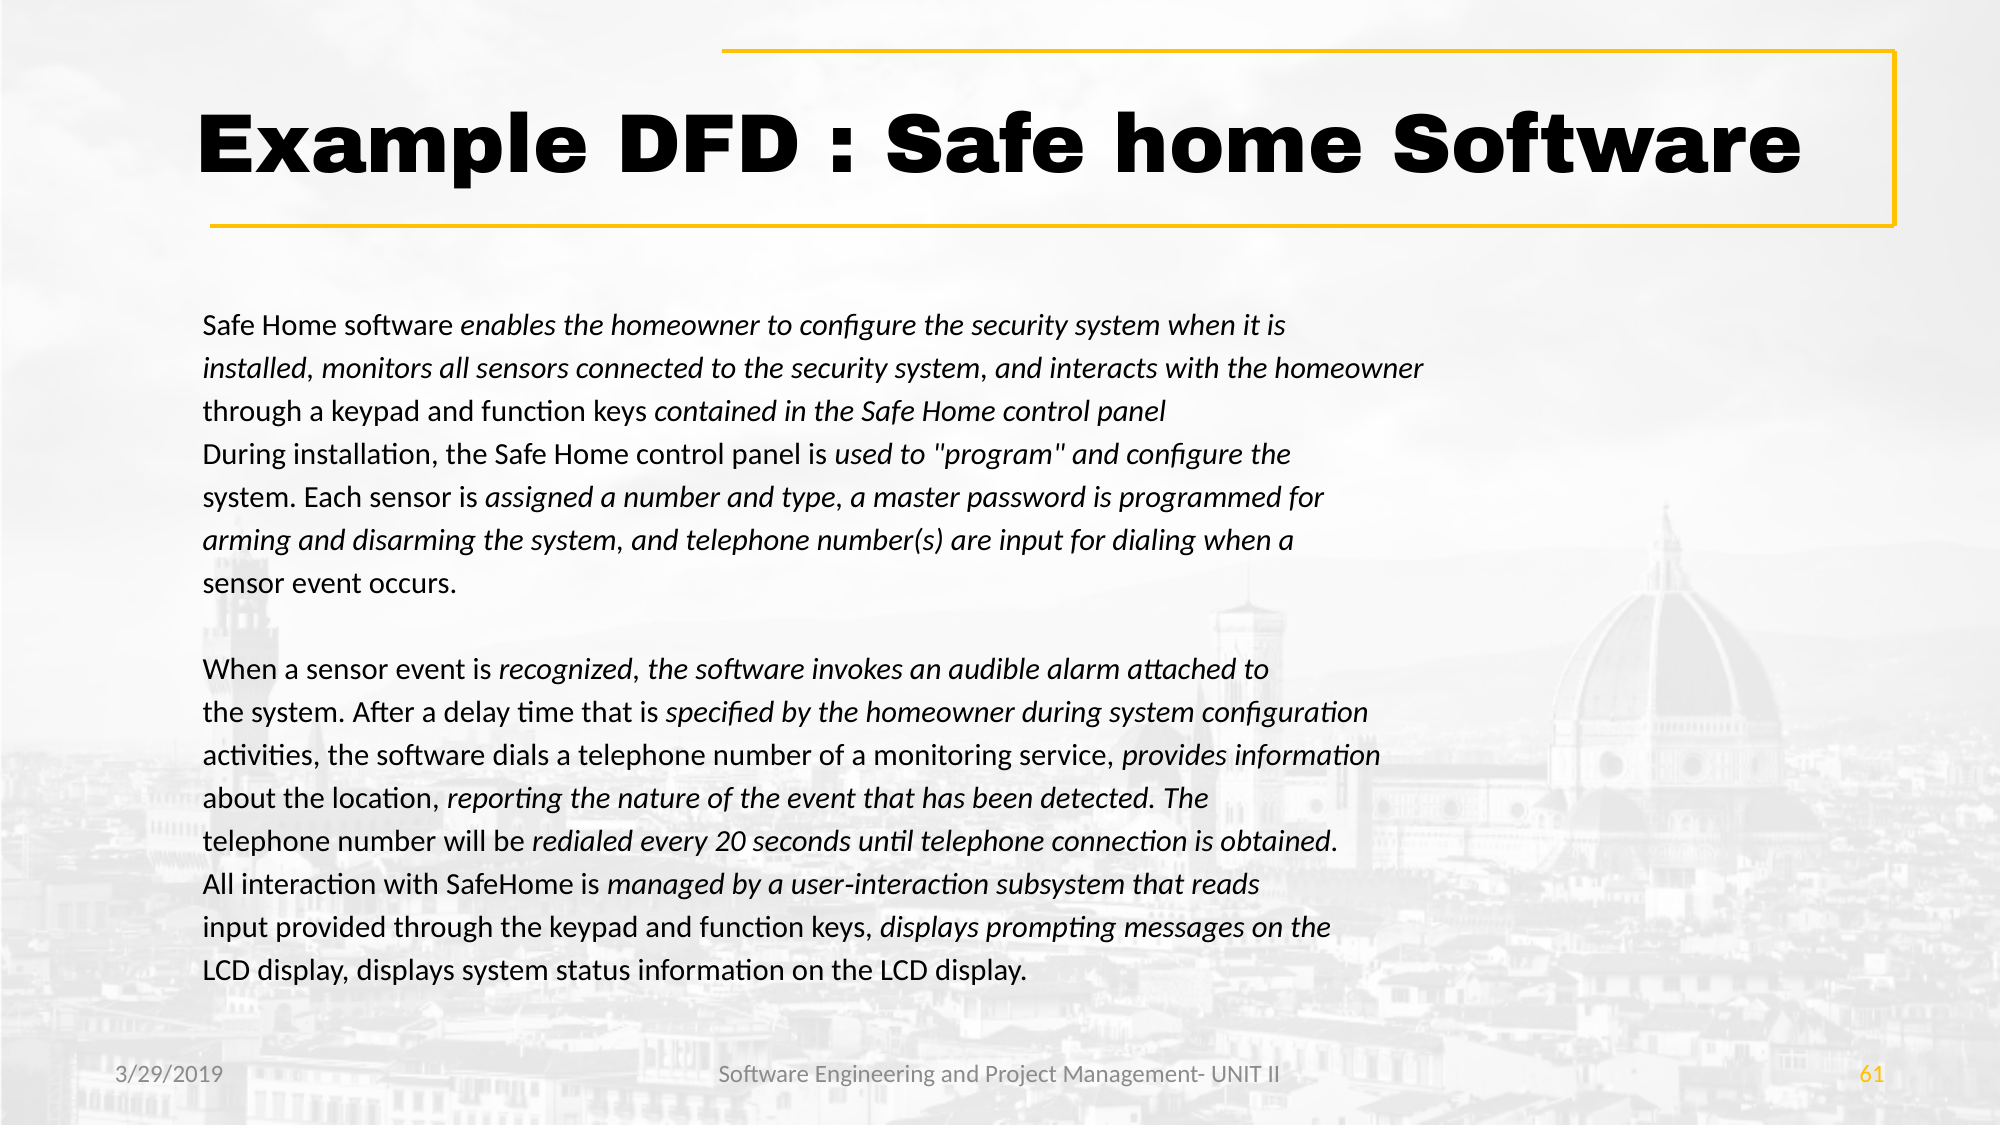

# Example DFD : Safe home Software

Safe Home software enables the homeowner to configure the security system when it is
installed, monitors all sensors connected to the security system, and interacts with the homeowner
through a keypad and function keys contained in the Safe Home control panel
During installation, the Safe Home control panel is used to "program" and configure the
system. Each sensor is assigned a number and type, a master password is programmed for
arming and disarming the system, and telephone number(s) are input for dialing when a
sensor event occurs.

When a sensor event is recognized, the software invokes an audible alarm attached to
the system. After a delay time that is specified by the homeowner during system configuration
activities, the software dials a telephone number of a monitoring service, provides information
about the location, reporting the nature of the event that has been detected. The
telephone number will be redialed every 20 seconds until telephone connection is obtained.
All interaction with SafeHome is managed by a user‐interaction subsystem that reads
input provided through the keypad and function keys, displays prompting messages on the
LCD display, displays system status information on the LCD display.
3/29/2019
Software Engineering and Project Management- UNIT II
61